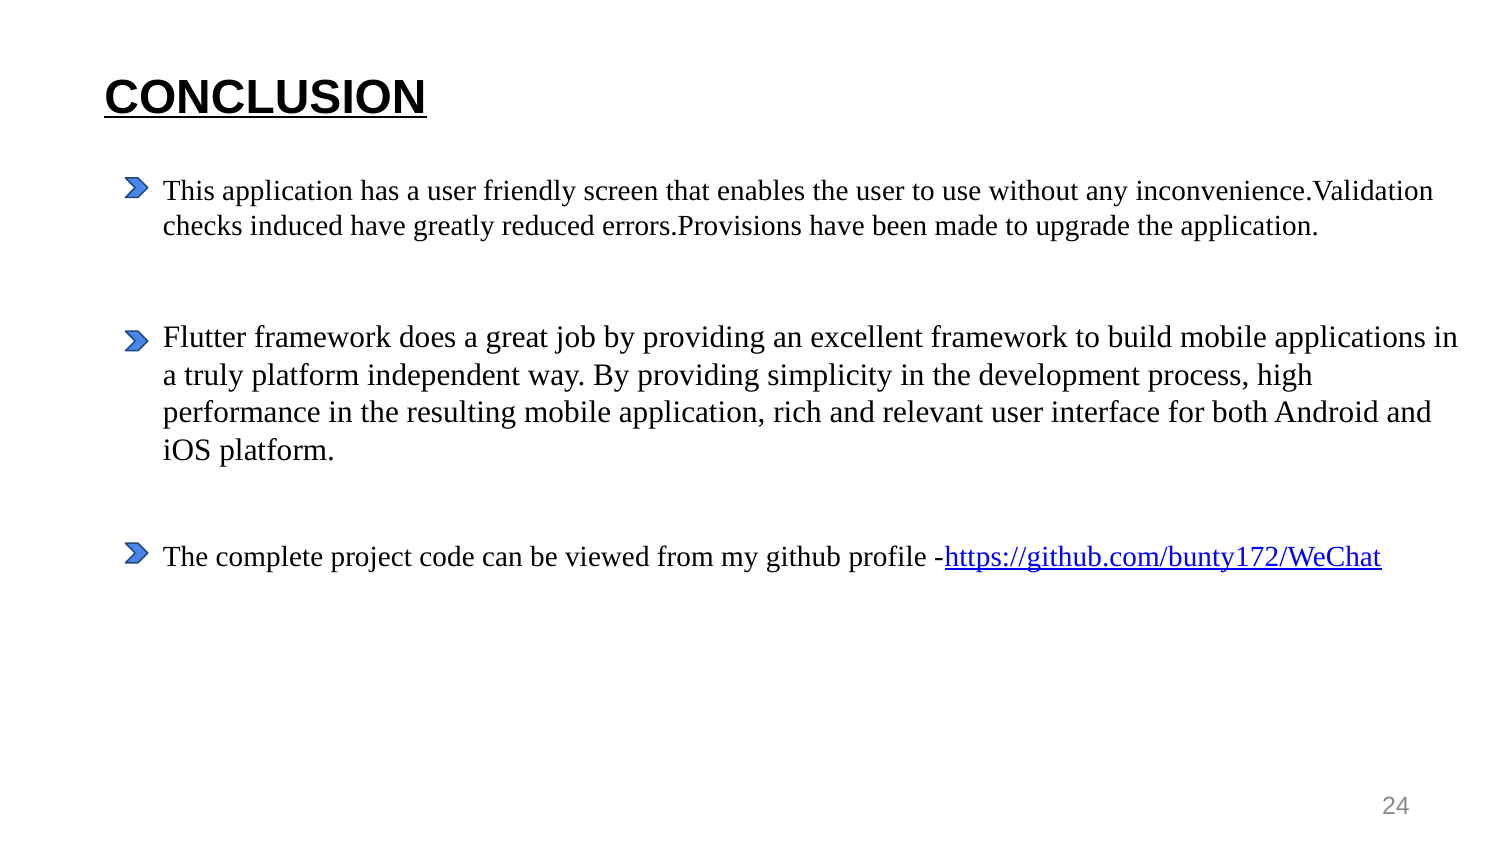

CONCLUSION
This application has a user friendly screen that enables the user to use without any inconvenience.Validation checks induced have greatly reduced errors.Provisions have been made to upgrade the application.

Flutter framework does a great job by providing an excellent framework to build mobile applications in a truly platform independent way. By providing simplicity in the development process, high performance in the resulting mobile application, rich and relevant user interface for both Android and iOS platform.

The complete project code can be viewed from my github profile -https://github.com/bunty172/WeChat

24